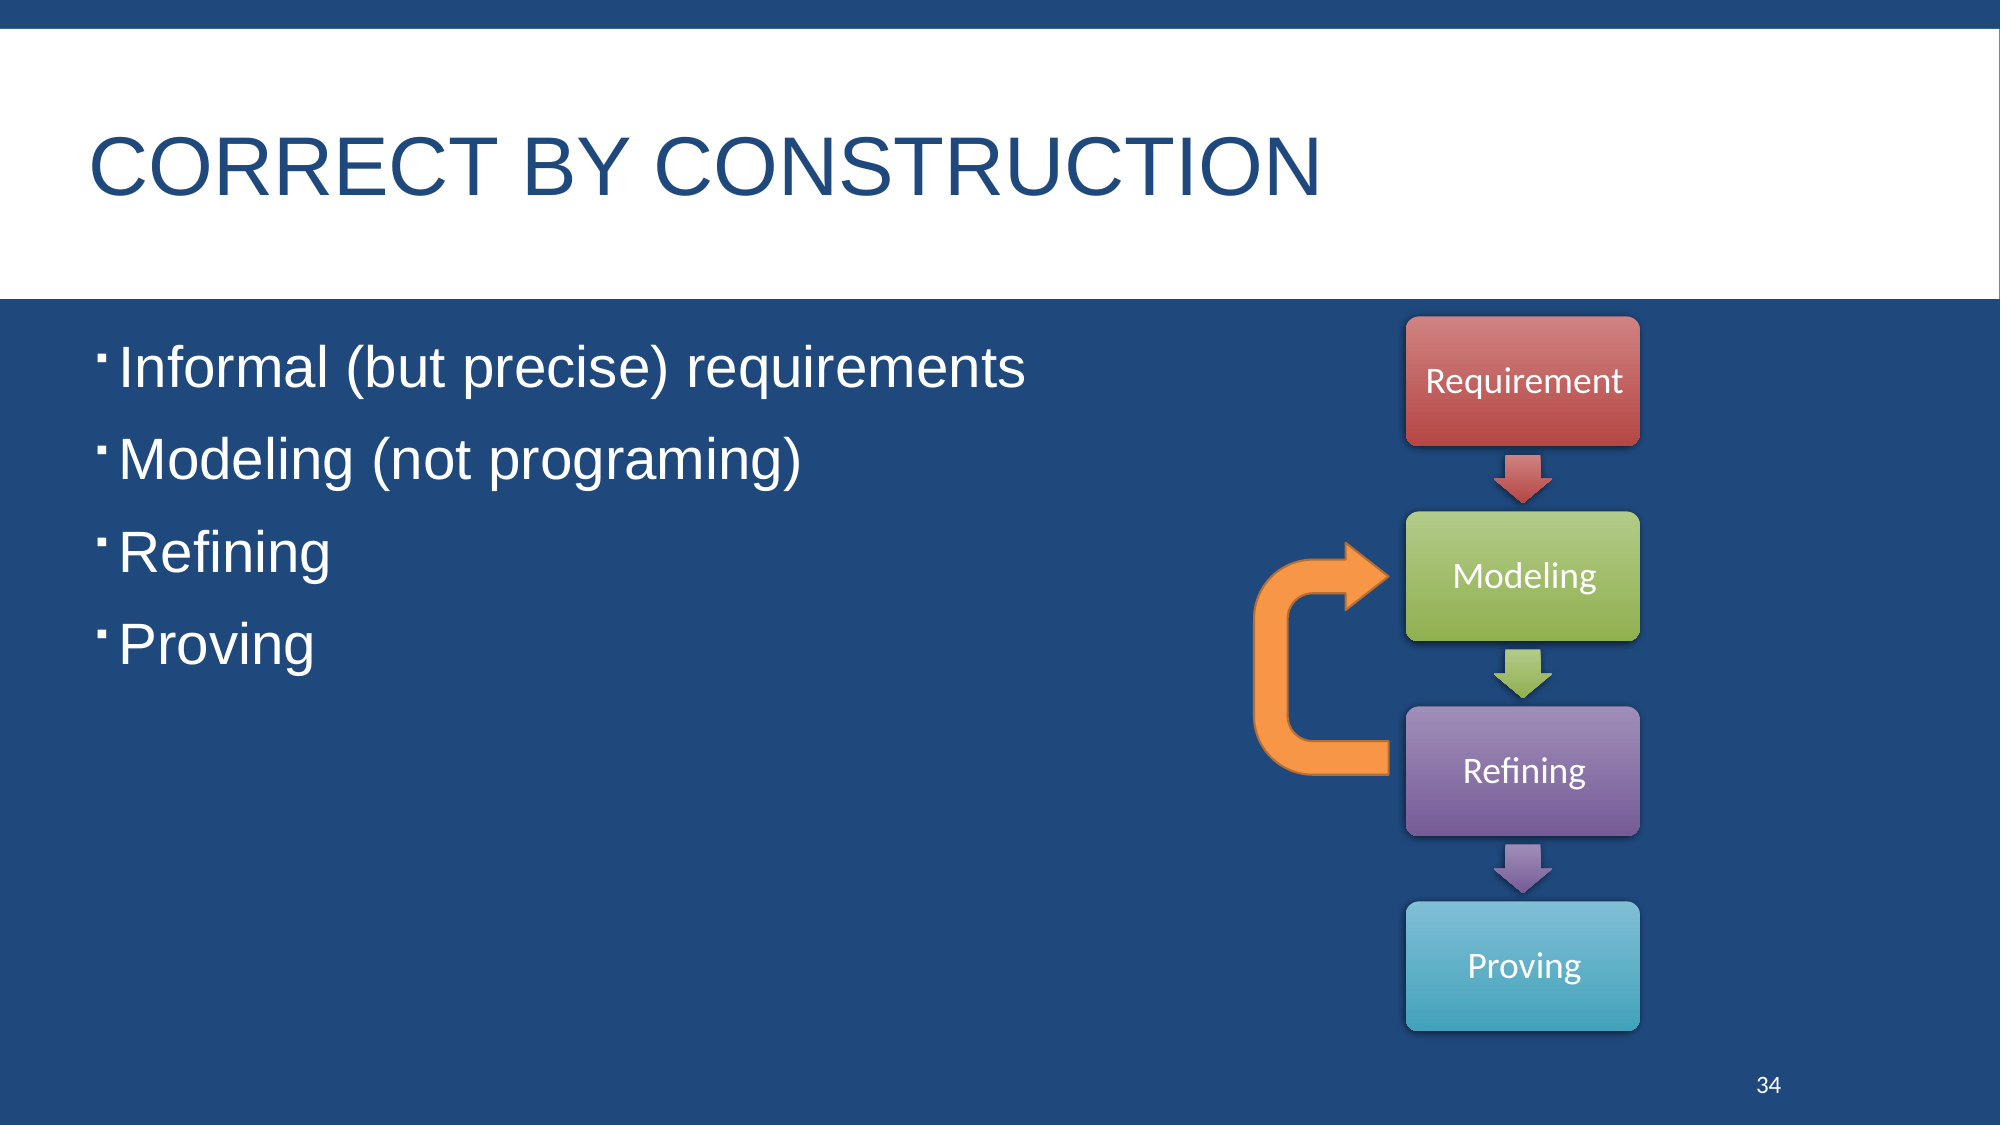

# correct by construction
Requirement

Modeling

Refining

Proving
Informal (but precise) requirements
Modeling (not programing)
Refining
Proving

34